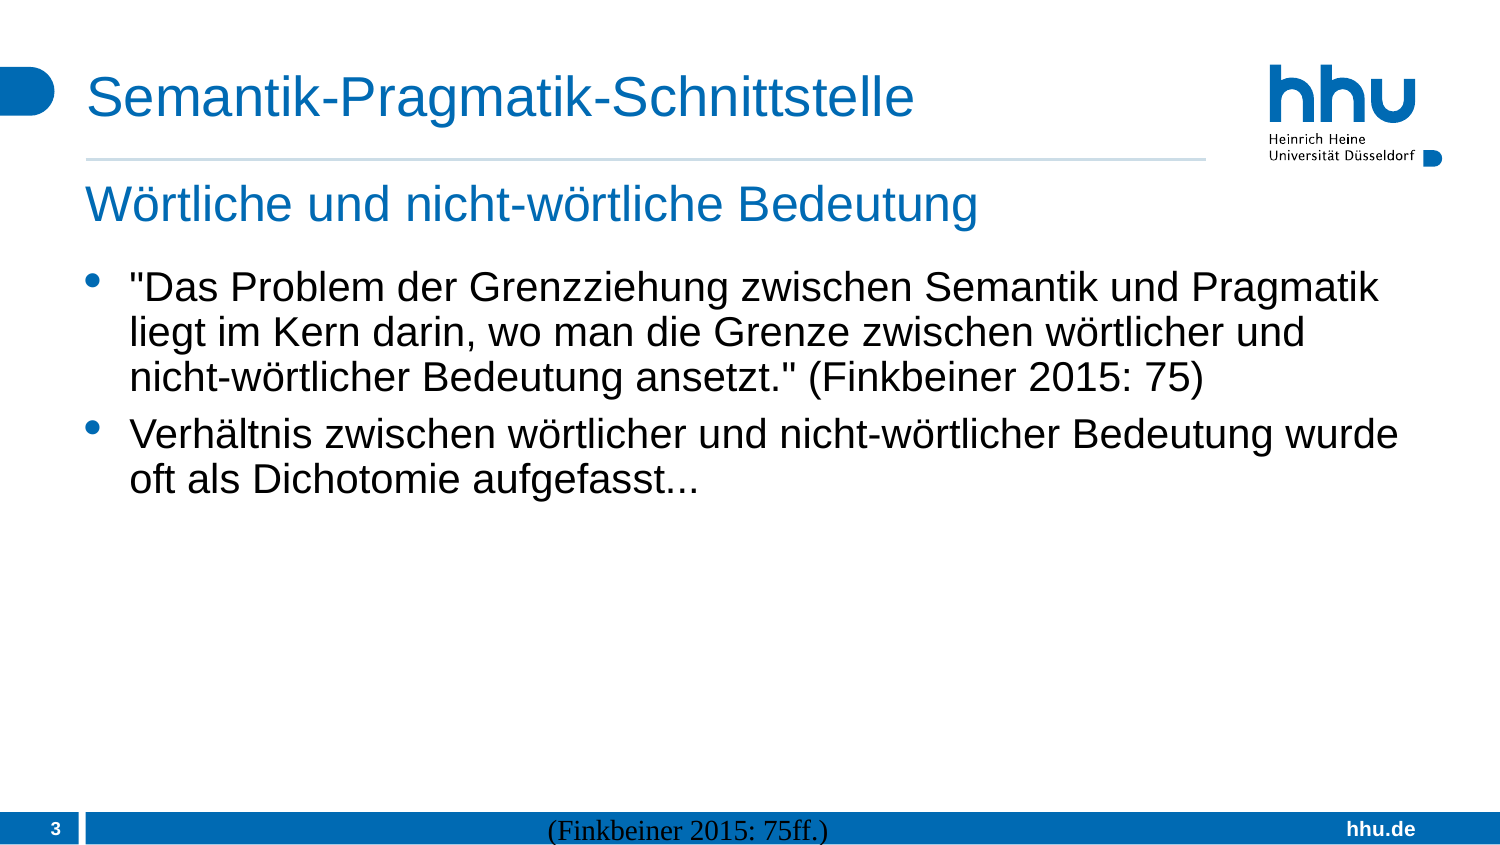

# Semantik-Pragmatik-Schnittstelle
Wörtliche und nicht-wörtliche Bedeutung
"Das Problem der Grenzziehung zwischen Semantik und Pragmatik liegt im Kern darin, wo man die Grenze zwischen wörtlicher und nicht-wörtlicher Bedeutung ansetzt." (Finkbeiner 2015: 75)
Verhältnis zwischen wörtlicher und nicht-wörtlicher Bedeutung wurde oft als Dichotomie aufgefasst...
3
(Finkbeiner 2015: 75ff.)